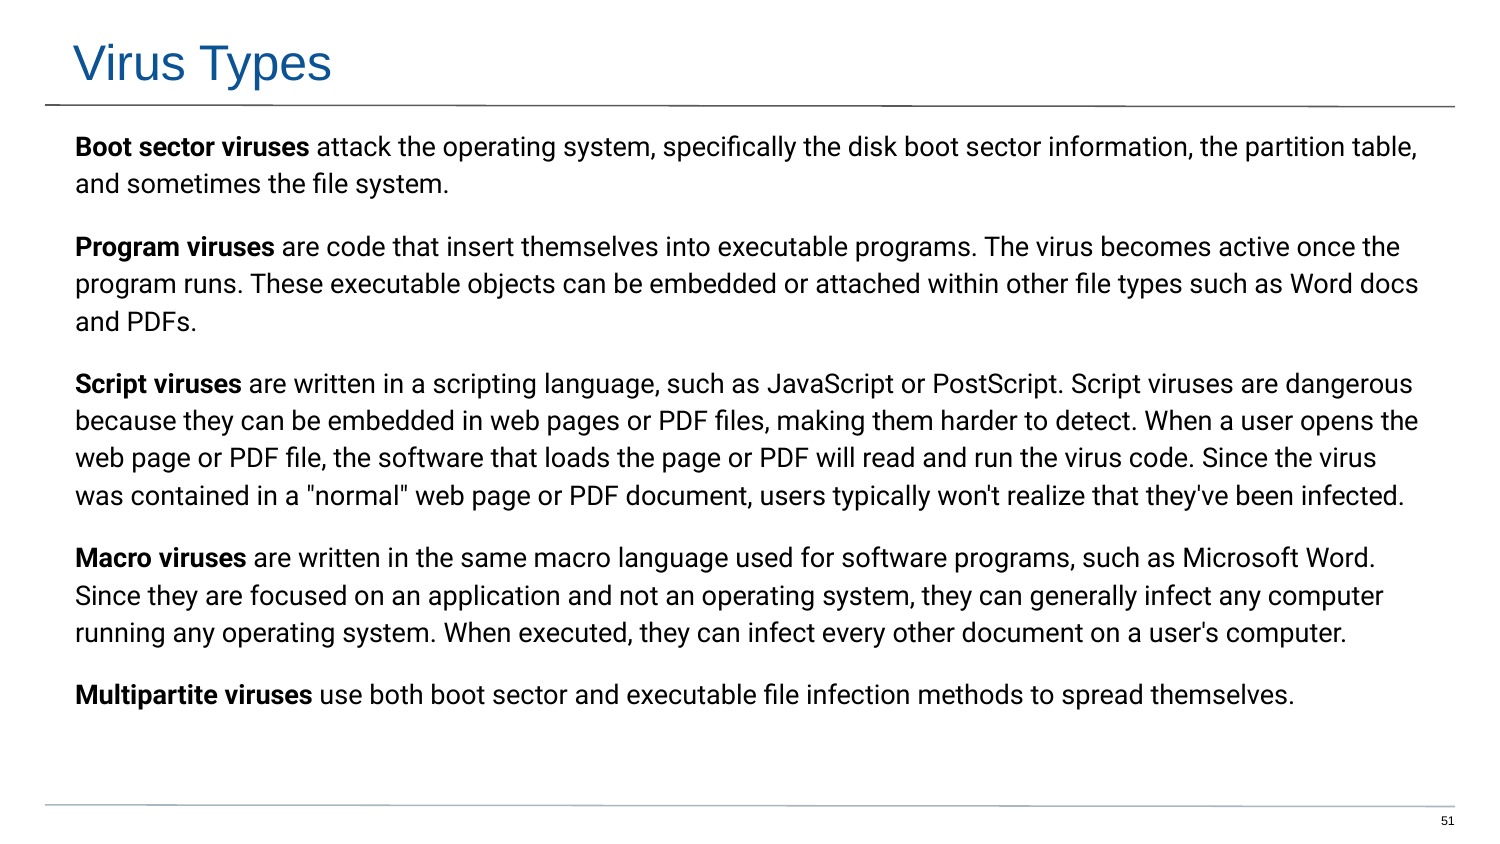

# Virus Types
Boot sector viruses attack the operating system, specifically the disk boot sector information, the partition table, and sometimes the file system.
Program viruses are code that insert themselves into executable programs. The virus becomes active once the program runs. These executable objects can be embedded or attached within other file types such as Word docs and PDFs.
Script viruses are written in a scripting language, such as JavaScript or PostScript. Script viruses are dangerous because they can be embedded in web pages or PDF files, making them harder to detect. When a user opens the web page or PDF file, the software that loads the page or PDF will read and run the virus code. Since the virus was contained in a "normal" web page or PDF document, users typically won't realize that they've been infected.
Macro viruses are written in the same macro language used for software programs, such as Microsoft Word. Since they are focused on an application and not an operating system, they can generally infect any computer running any operating system. When executed, they can infect every other document on a user's computer.
Multipartite viruses use both boot sector and executable file infection methods to spread themselves.

51